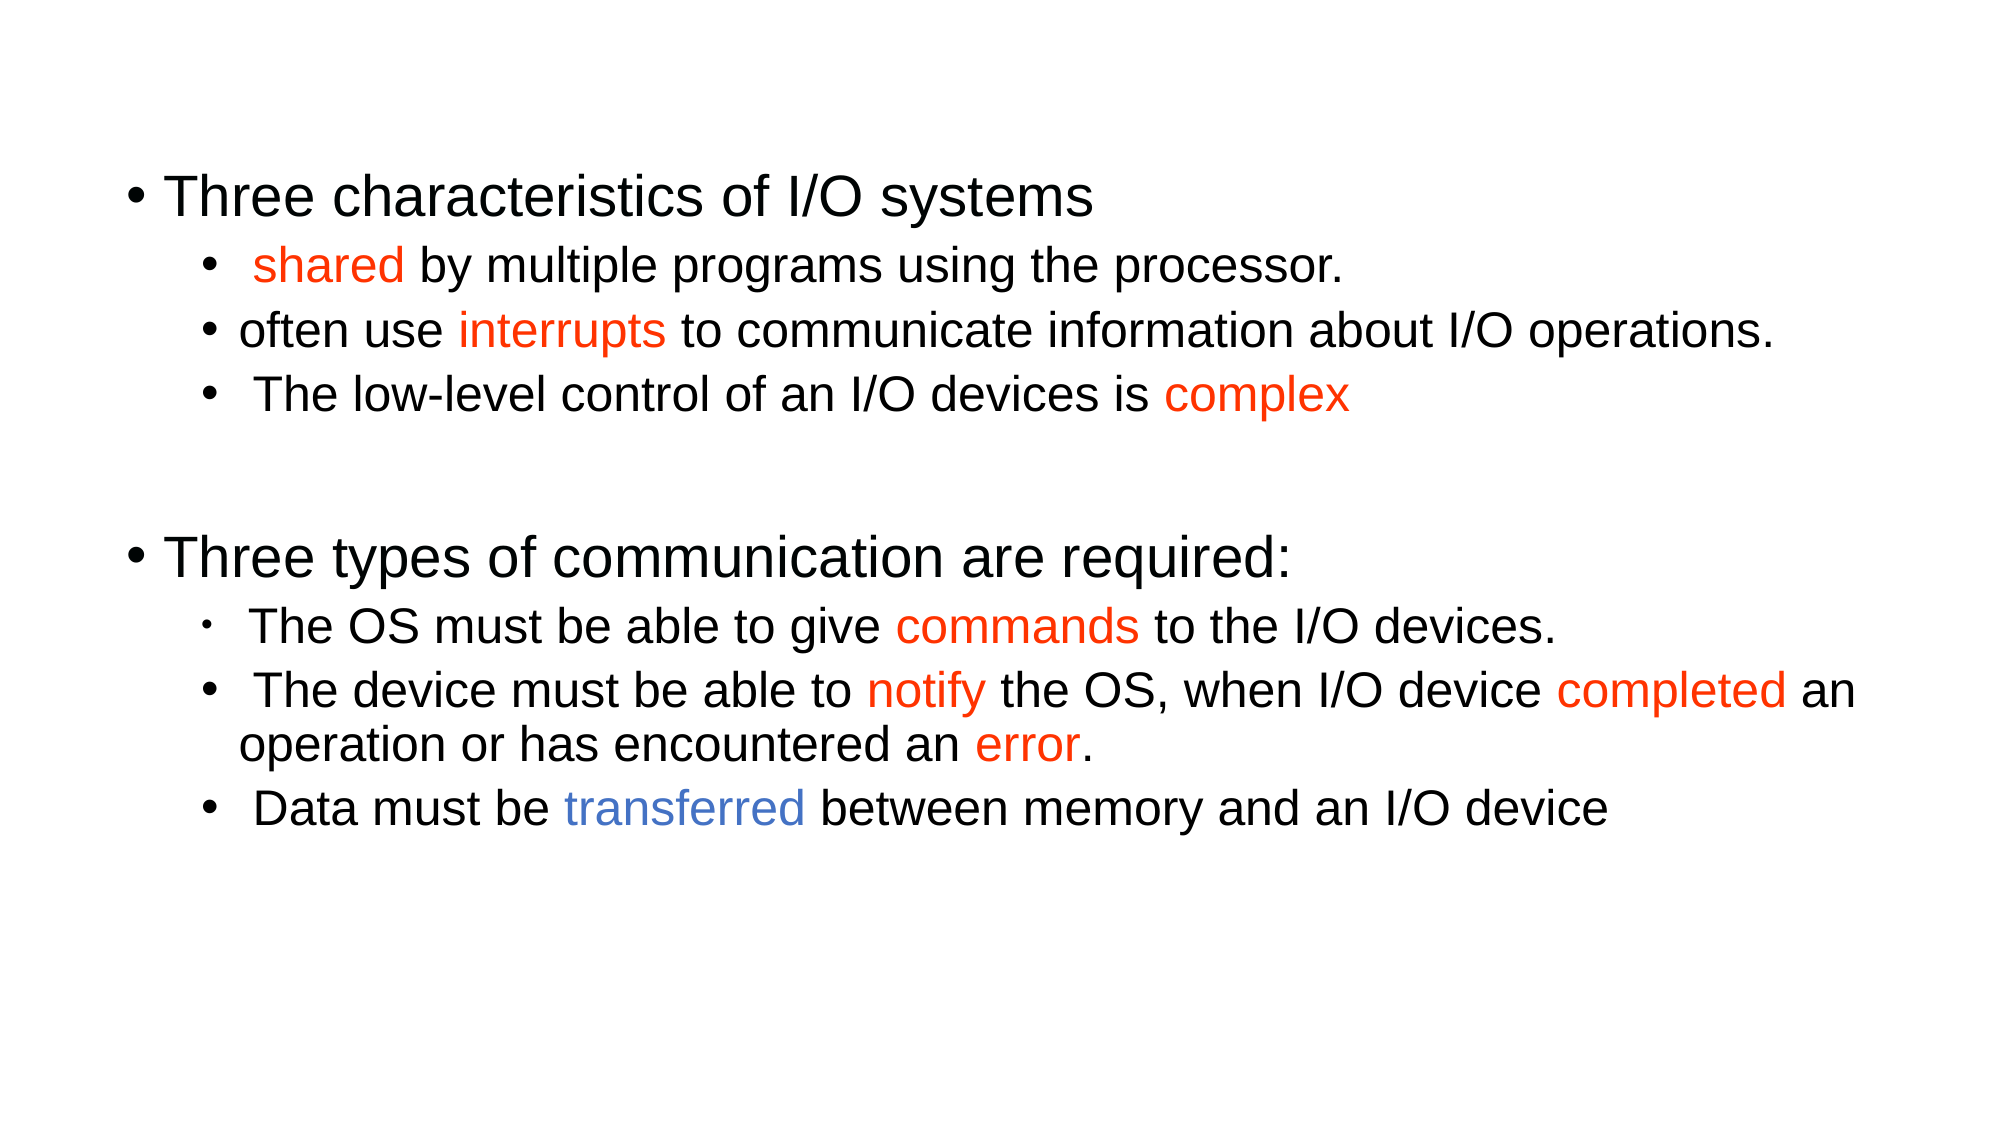

Three characteristics of I/O systems
 shared by multiple programs using the processor.
often use interrupts to communicate information about I/O operations.
 The low-level control of an I/O devices is complex

Three types of communication are required:
 The OS must be able to give commands to the I/O devices.
 The device must be able to notify the OS, when I/O device completed an operation or has encountered an error.
 Data must be transferred between memory and an I/O device